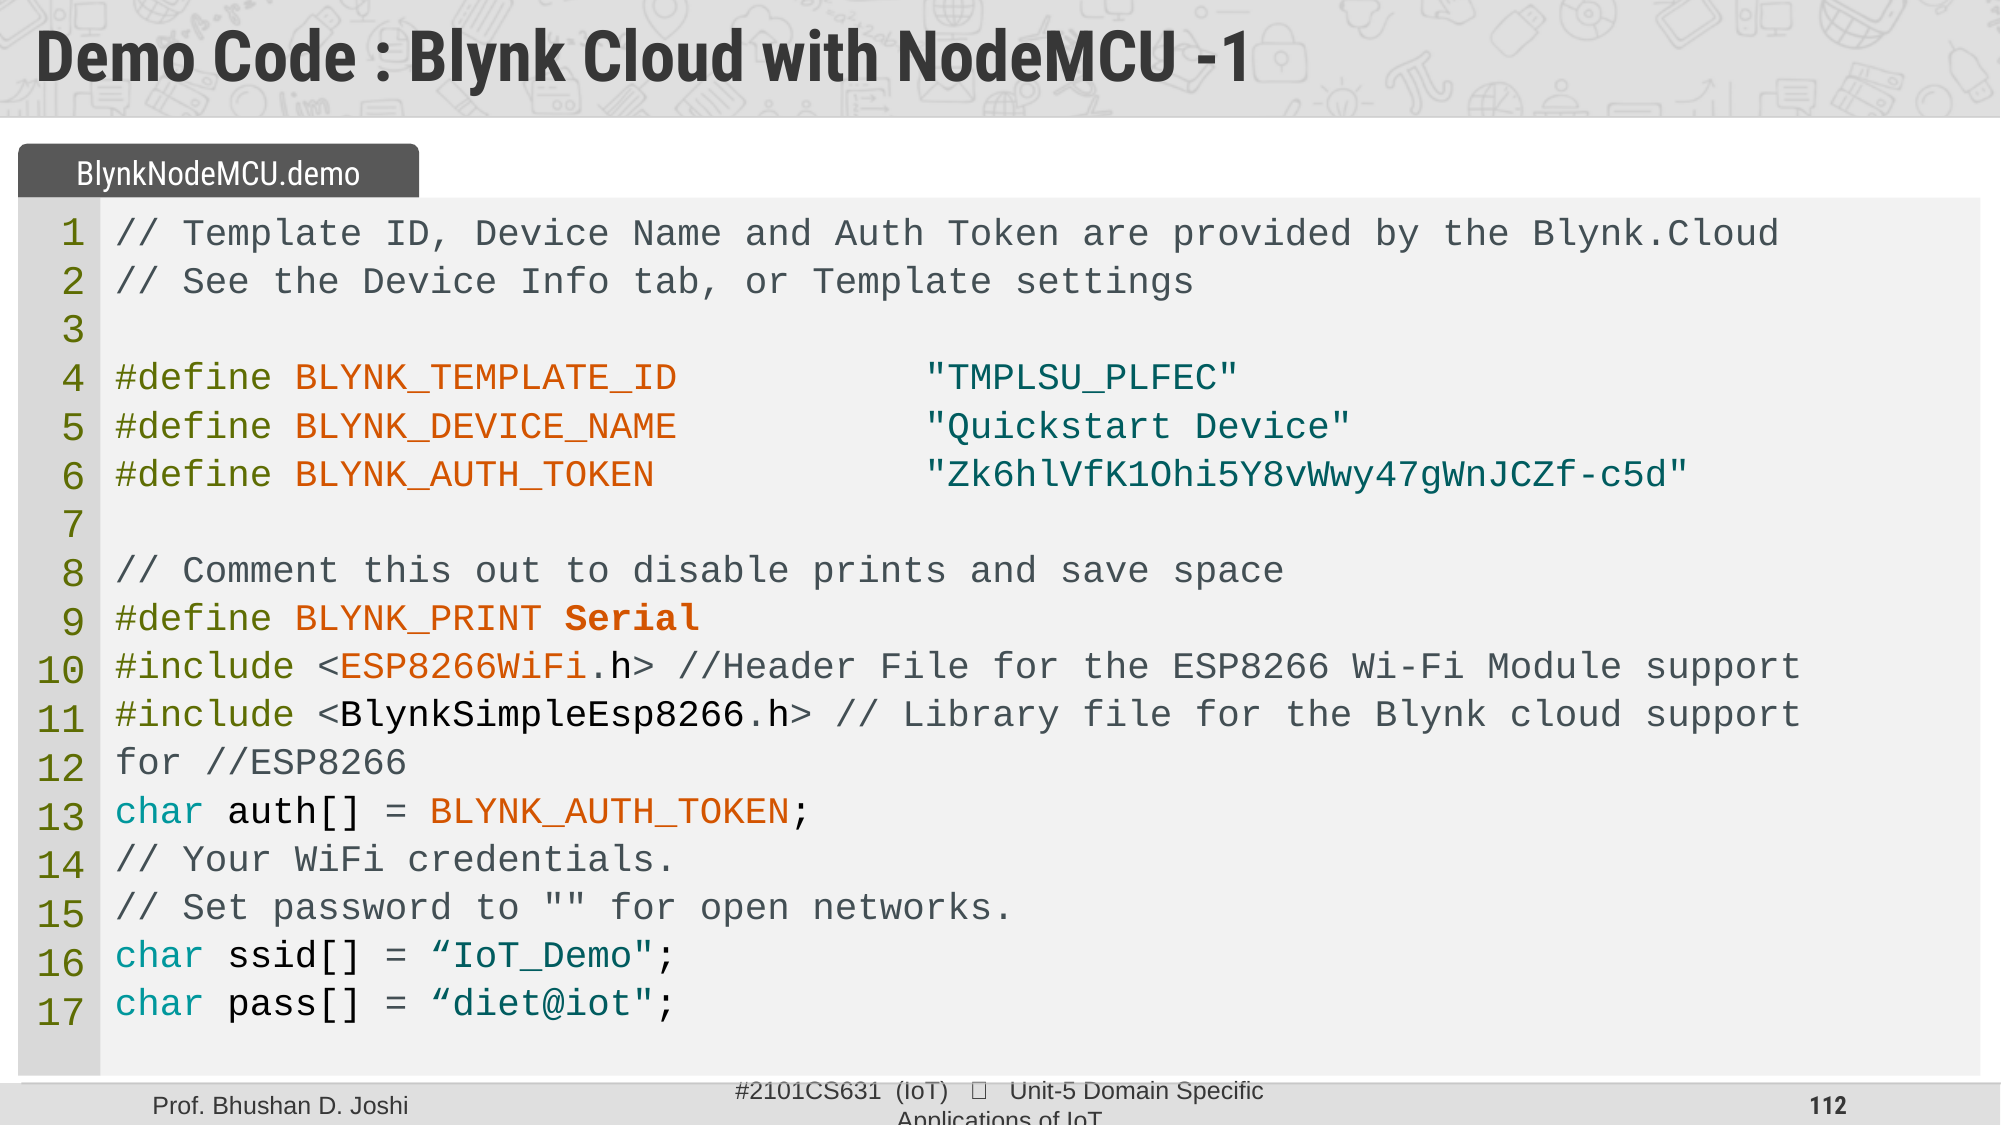

# Demo Code : Blynk Cloud with NodeMCU -1
BlynkNodeMCU.demo
// Template ID, Device Name and Auth Token are provided by the Blynk.Cloud
// See the Device Info tab, or Template settings

#define BLYNK_TEMPLATE_ID           "TMPLSU_PLFEC"
#define BLYNK_DEVICE_NAME           "Quickstart Device"
#define BLYNK_AUTH_TOKEN            "Zk6hlVfK1Ohi5Y8vWwy47gWnJCZf-c5d"

// Comment this out to disable prints and save space
#define BLYNK_PRINT Serial
#include <ESP8266WiFi.h> //Header File for the ESP8266 Wi-Fi Module support
#include <BlynkSimpleEsp8266.h> // Library file for the Blynk cloud support for //ESP8266
char auth[] = BLYNK_AUTH_TOKEN;
// Your WiFi credentials.
// Set password to "" for open networks.
char ssid[] = “IoT_Demo";
char pass[] = “diet@iot";
1
2
3
4
5
6
7
8
9
10
11
12
13
14
15
16
17